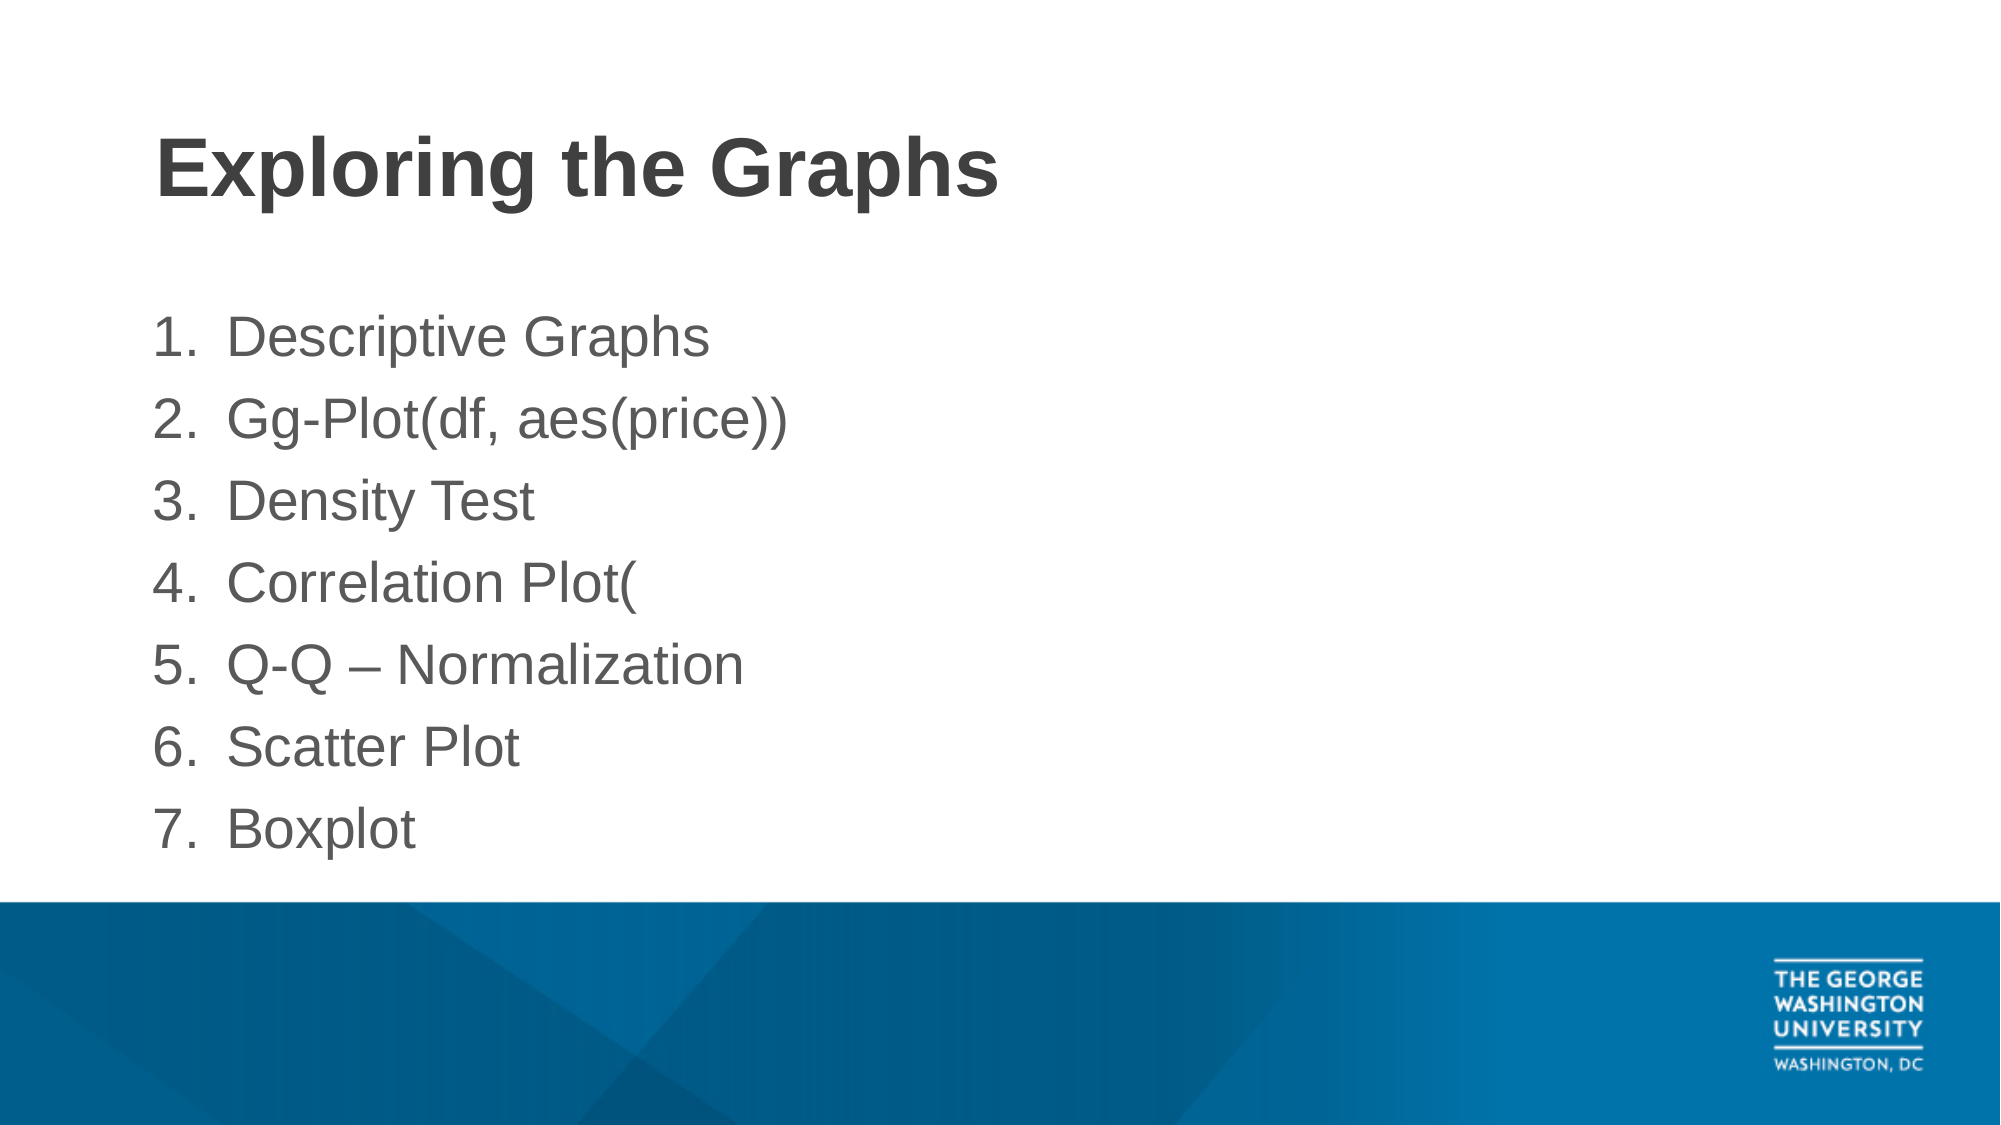

# Exploring the Graphs
Descriptive Graphs
Gg-Plot(df, aes(price))
Density Test
Correlation Plot(
Q-Q – Normalization
Scatter Plot
Boxplot